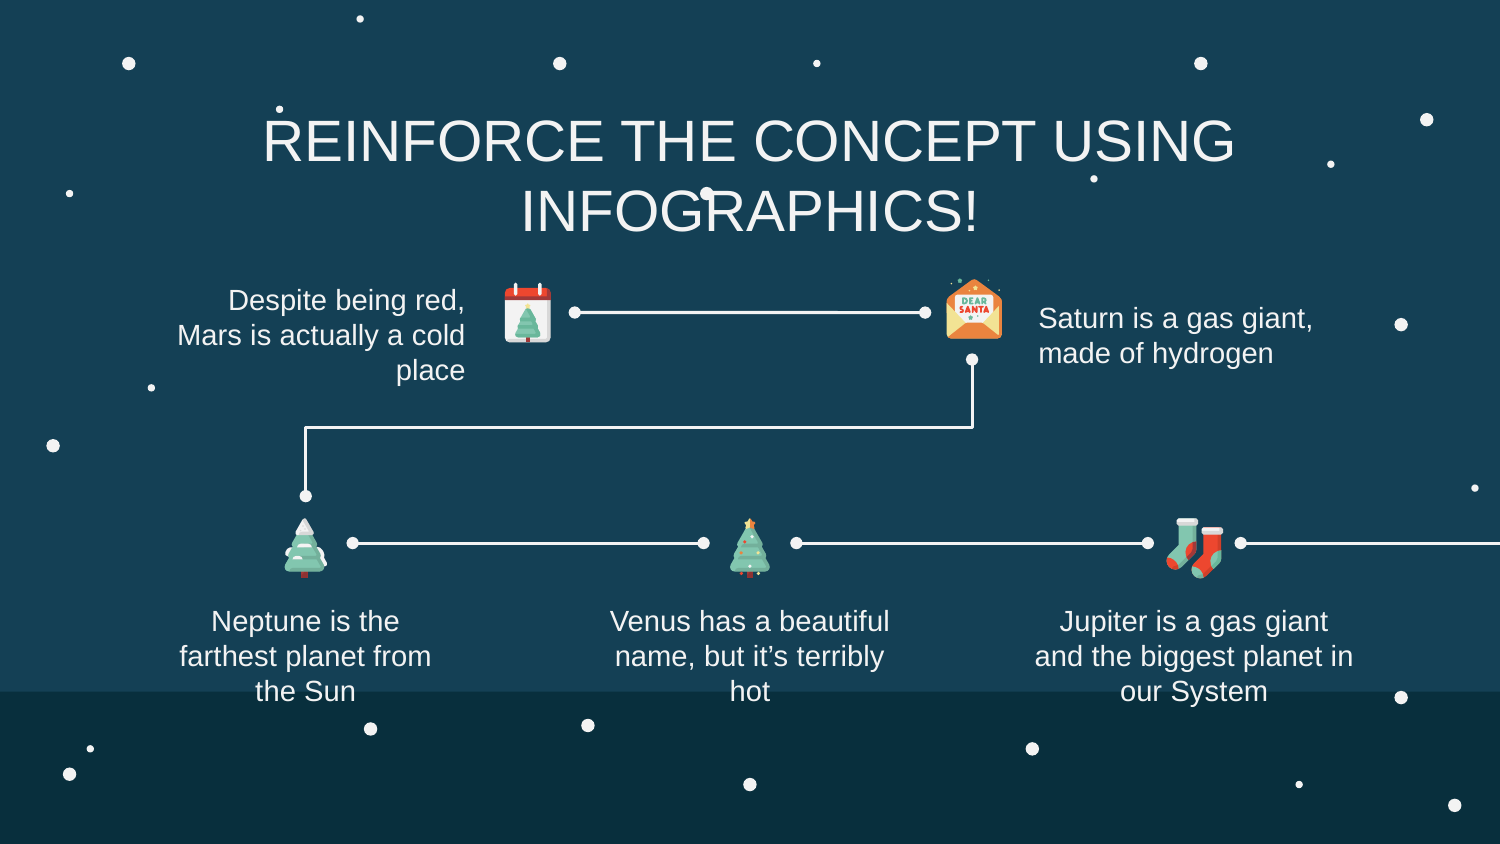

# REINFORCE THE CONCEPT USING INFOGRAPHICS!

Despite being red, Mars is actually a cold place
Saturn is a gas giant, made of hydrogen

Neptune is the farthest planet from the Sun
Venus has a beautiful name, but it’s terribly hot
Jupiter is a gas giant and the biggest planet in our System